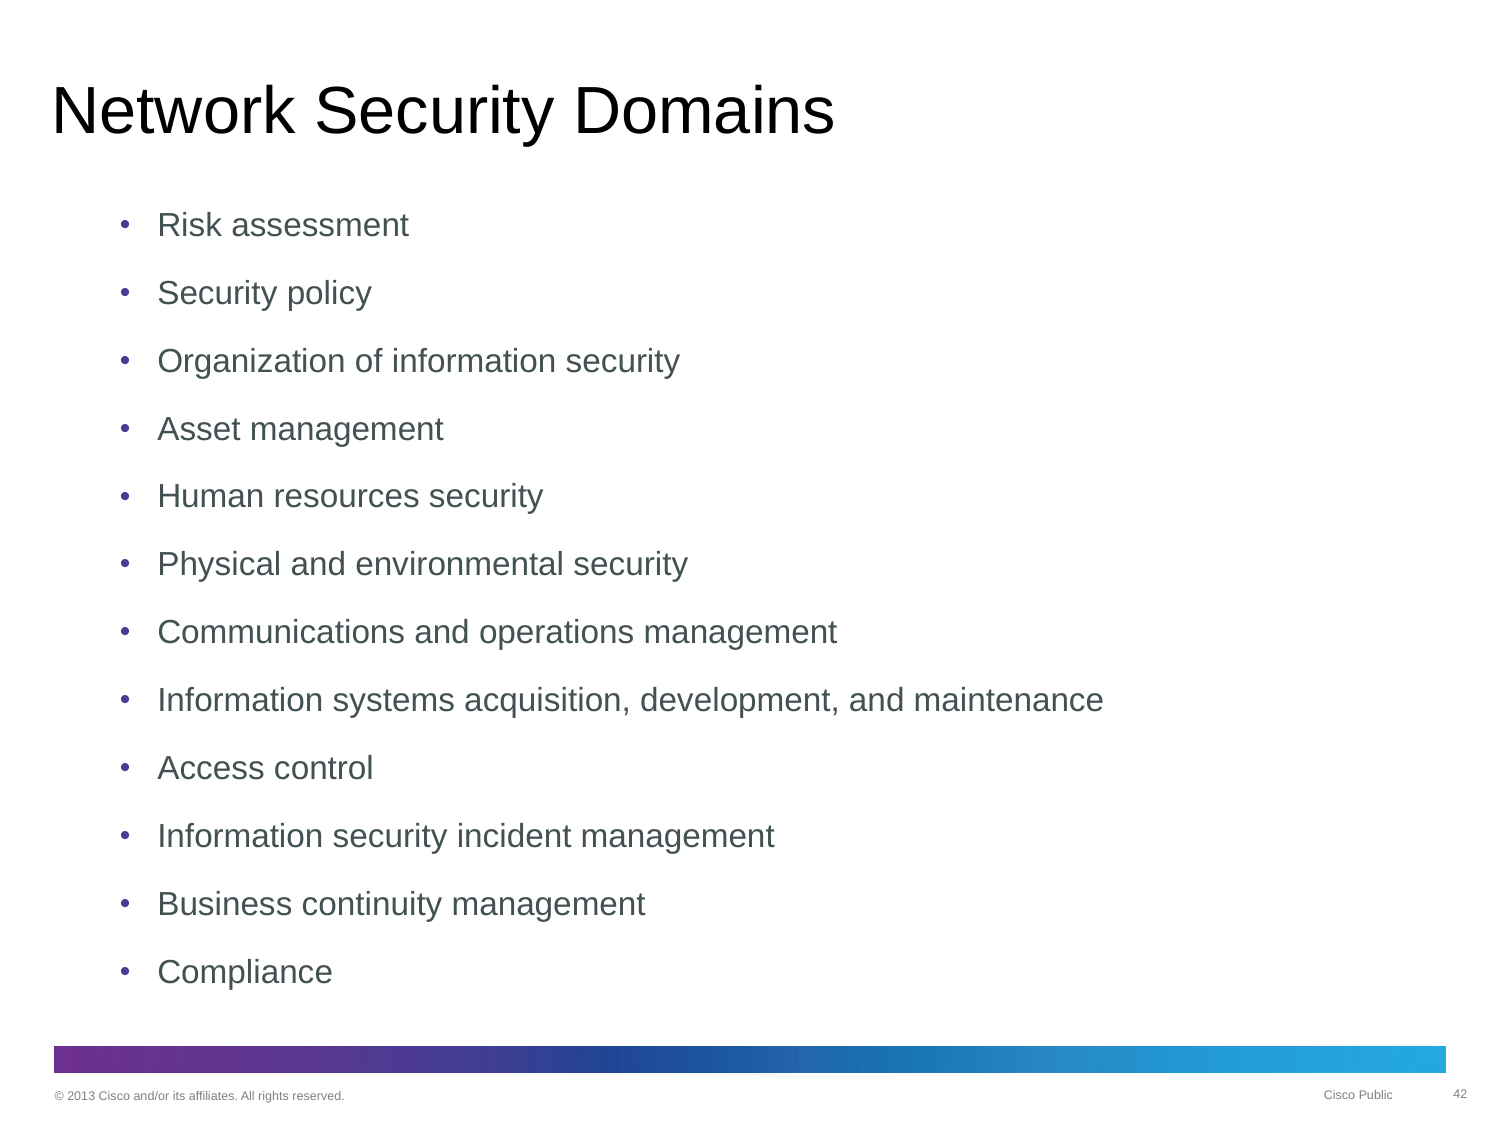

# Network Security Domains
Risk assessment
Security policy
Organization of information security
Asset management
Human resources security
Physical and environmental security
Communications and operations management
Information systems acquisition, development, and maintenance
Access control
Information security incident management
Business continuity management
Compliance